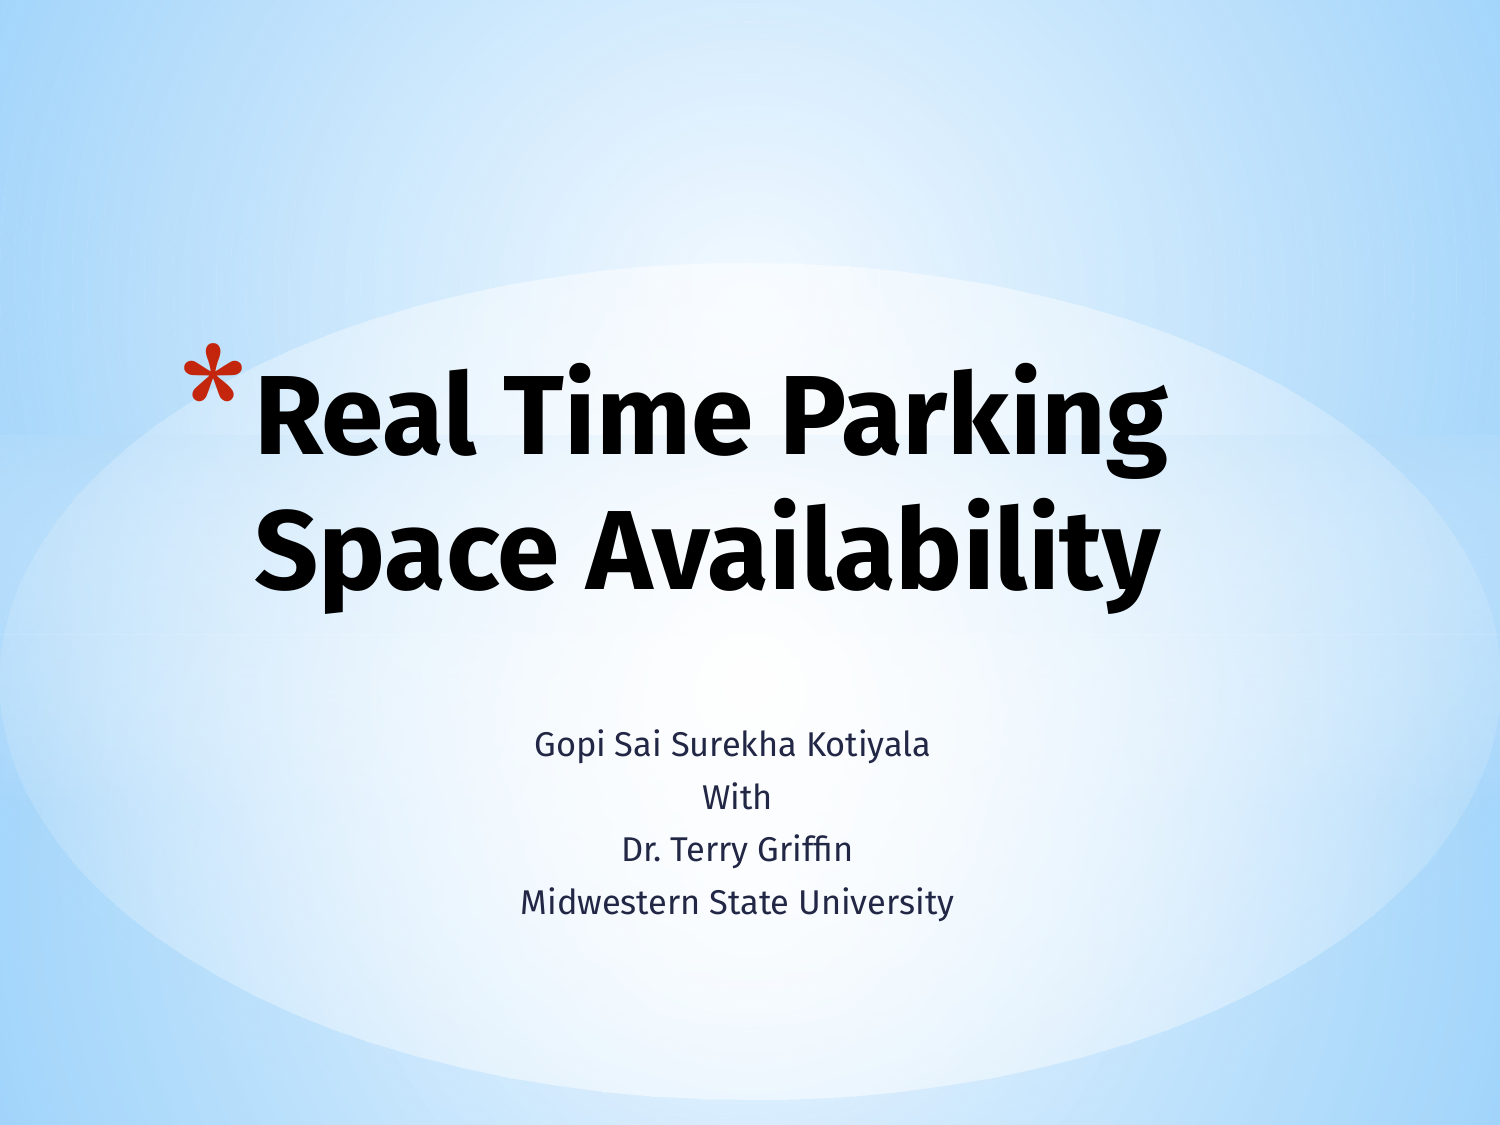

# Real Time Parking Space Availability
Gopi Sai Surekha Kotiyala
With
Dr. Terry Griffin
Midwestern State University